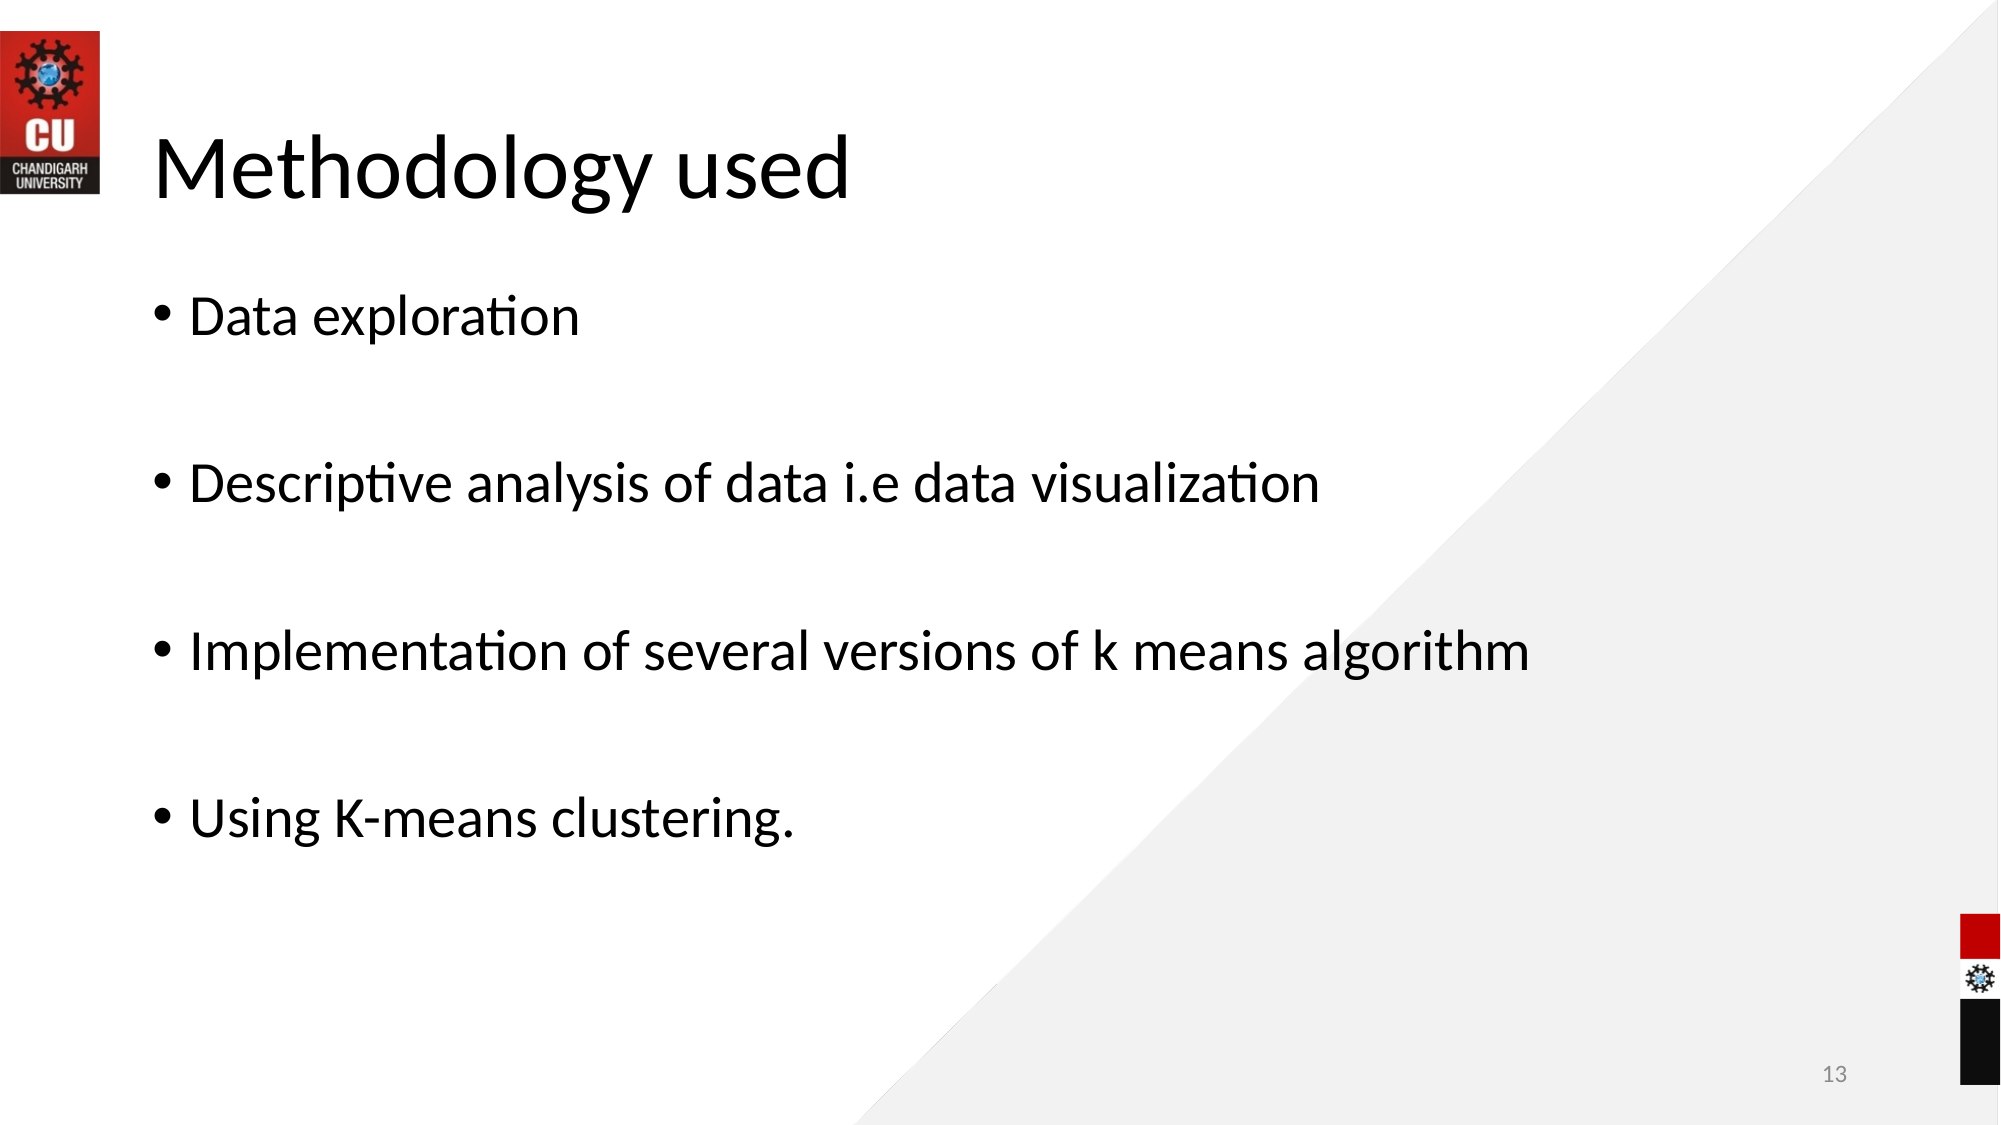

# Methodology used
Data exploration

Descriptive analysis of data i.e data visualization

Implementation of several versions of k means algorithm

Using K-means clustering.
13